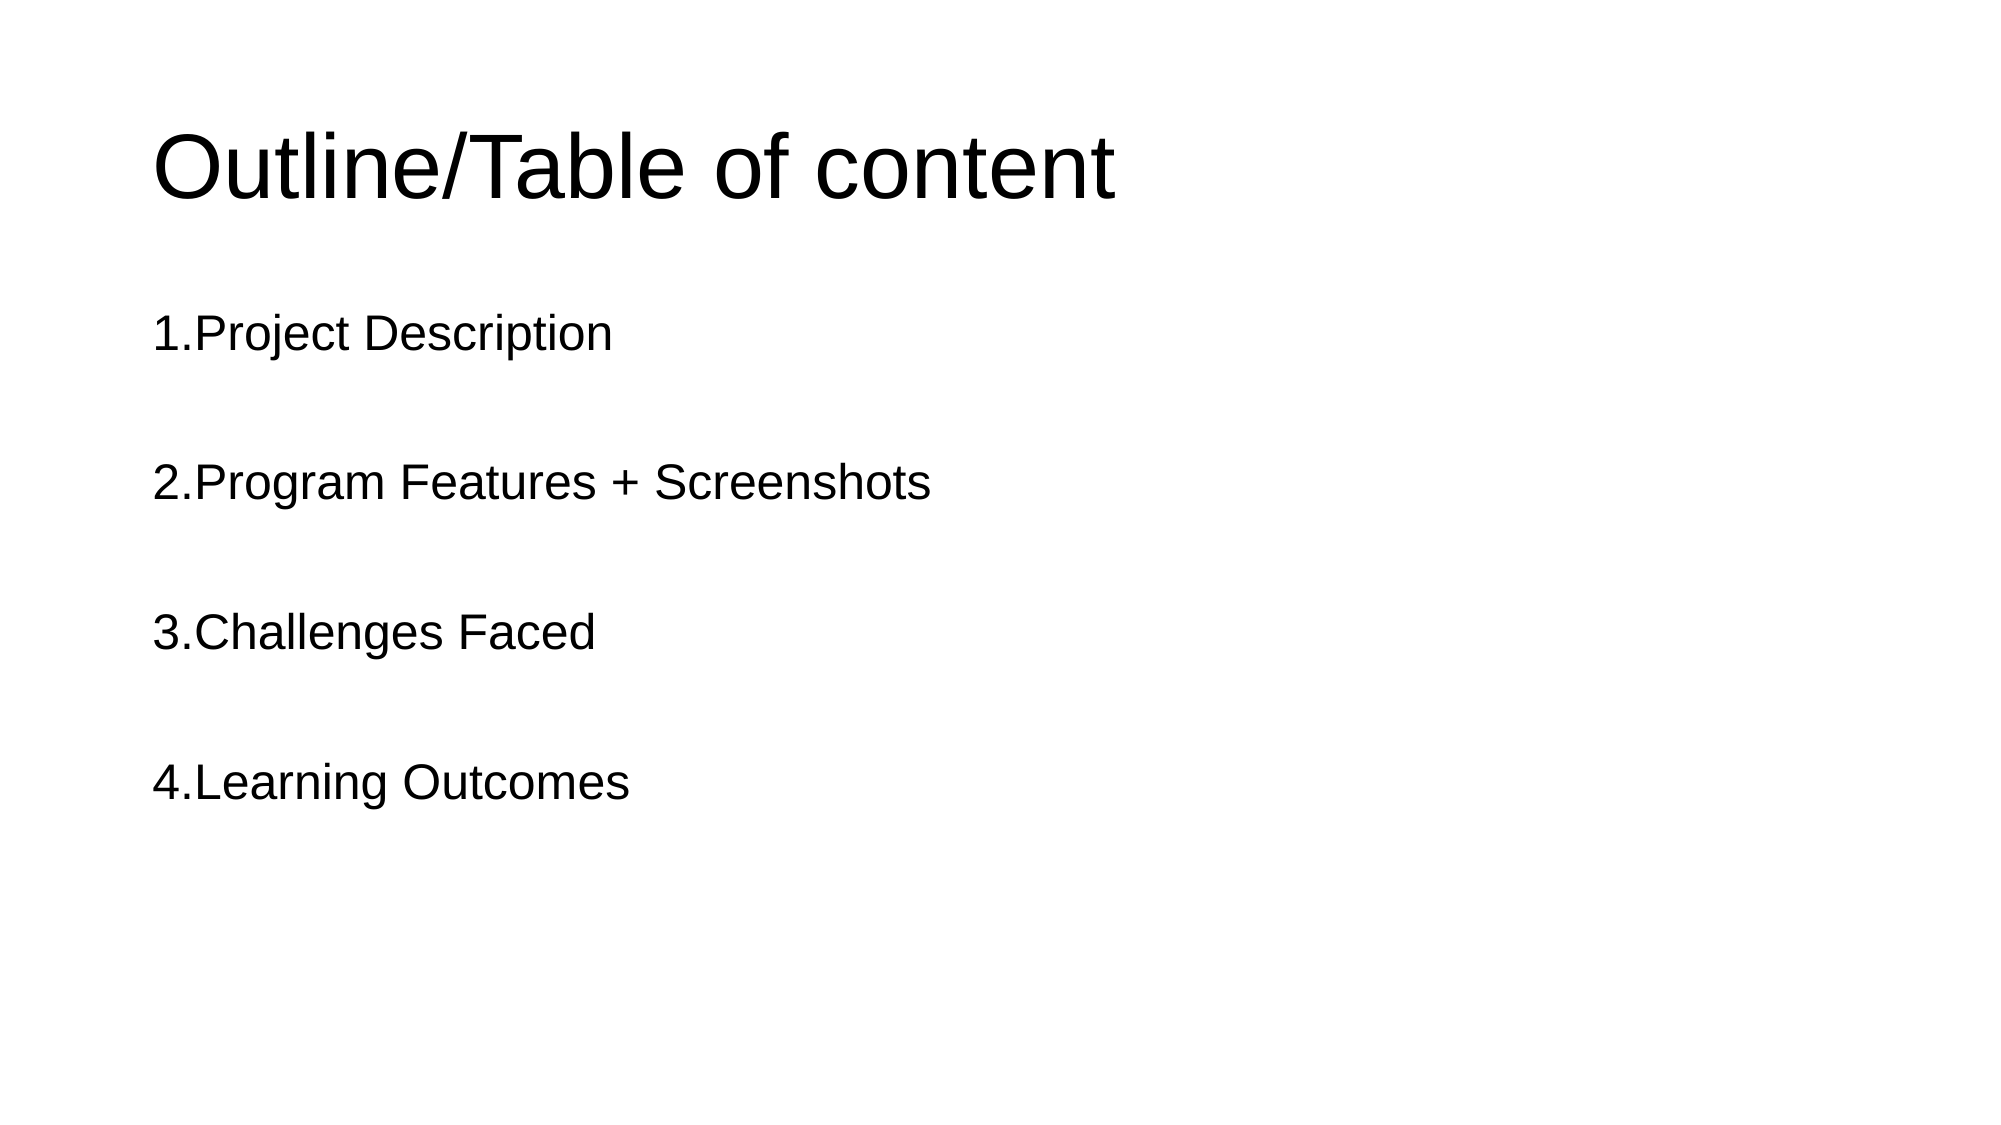

# Outline/Table of content
Project Description

Program Features + Screenshots

Challenges Faced

Learning Outcomes